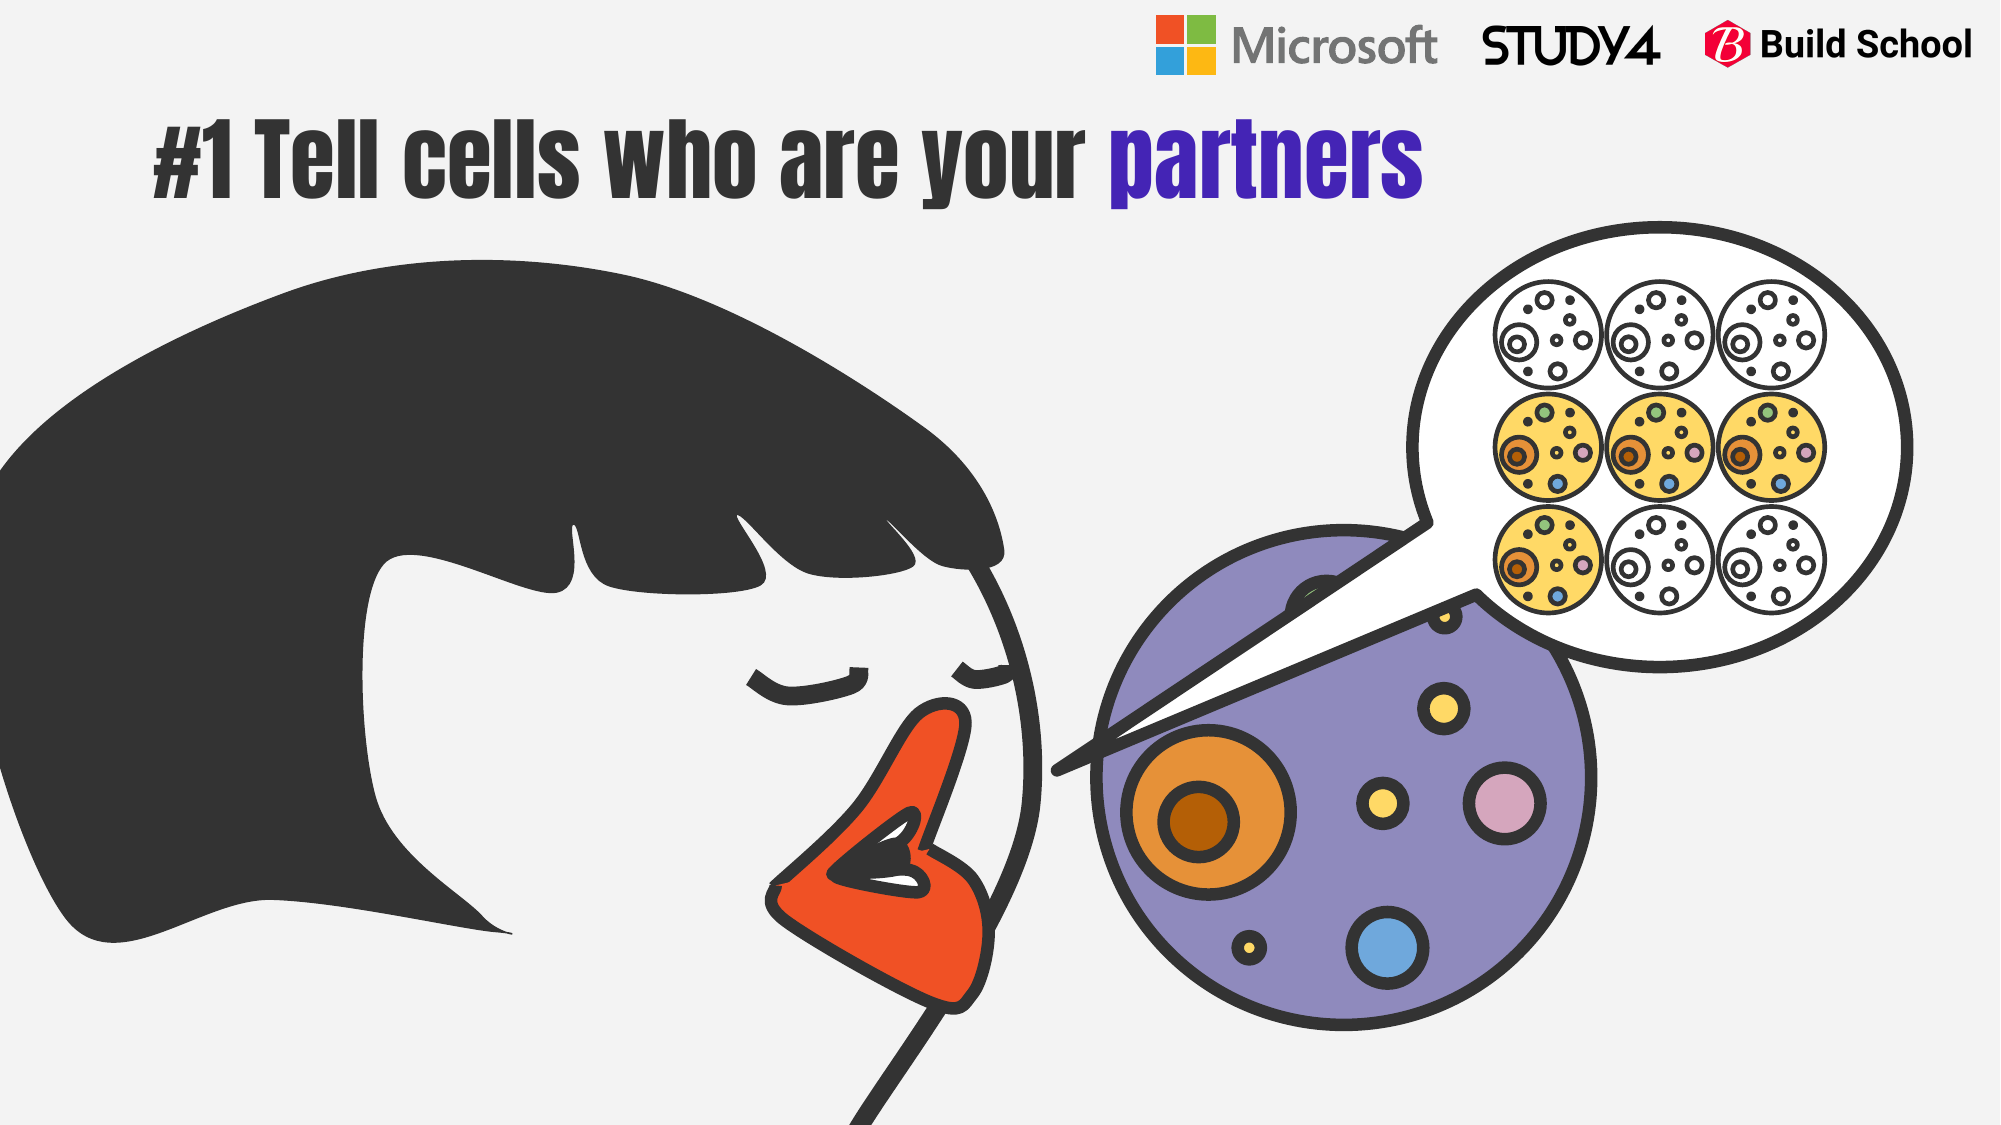

#1 Tell cells who are your partners